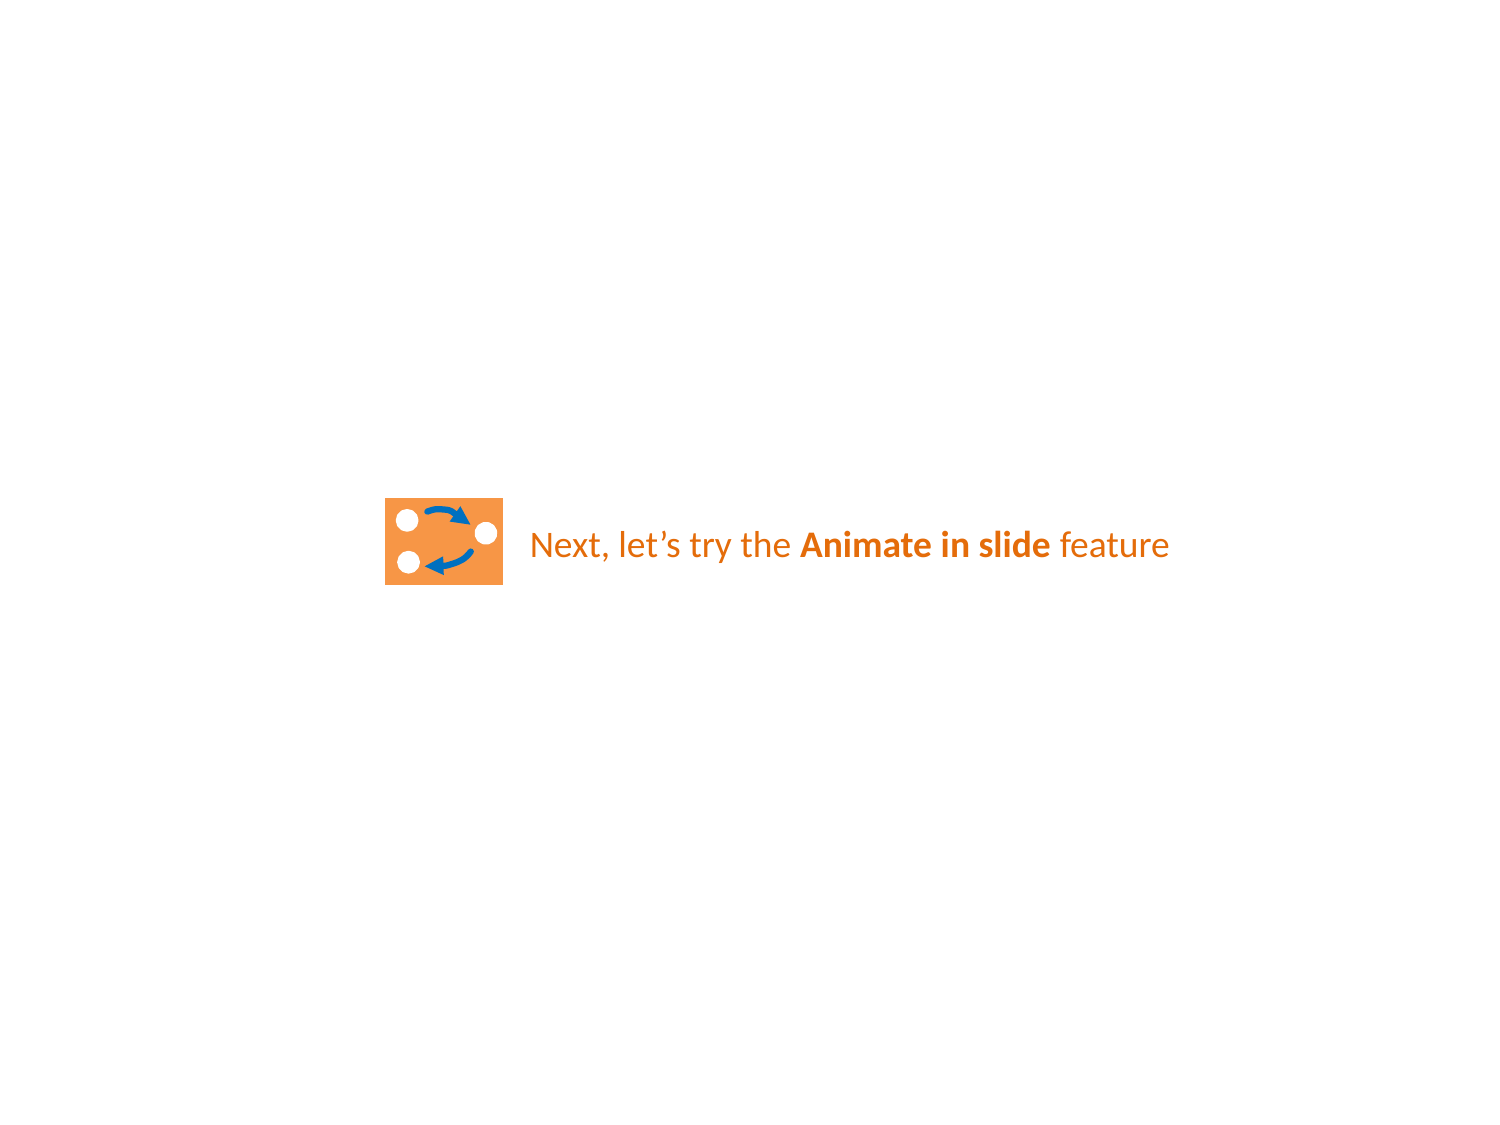

Next, let’s try the Animate in slide feature